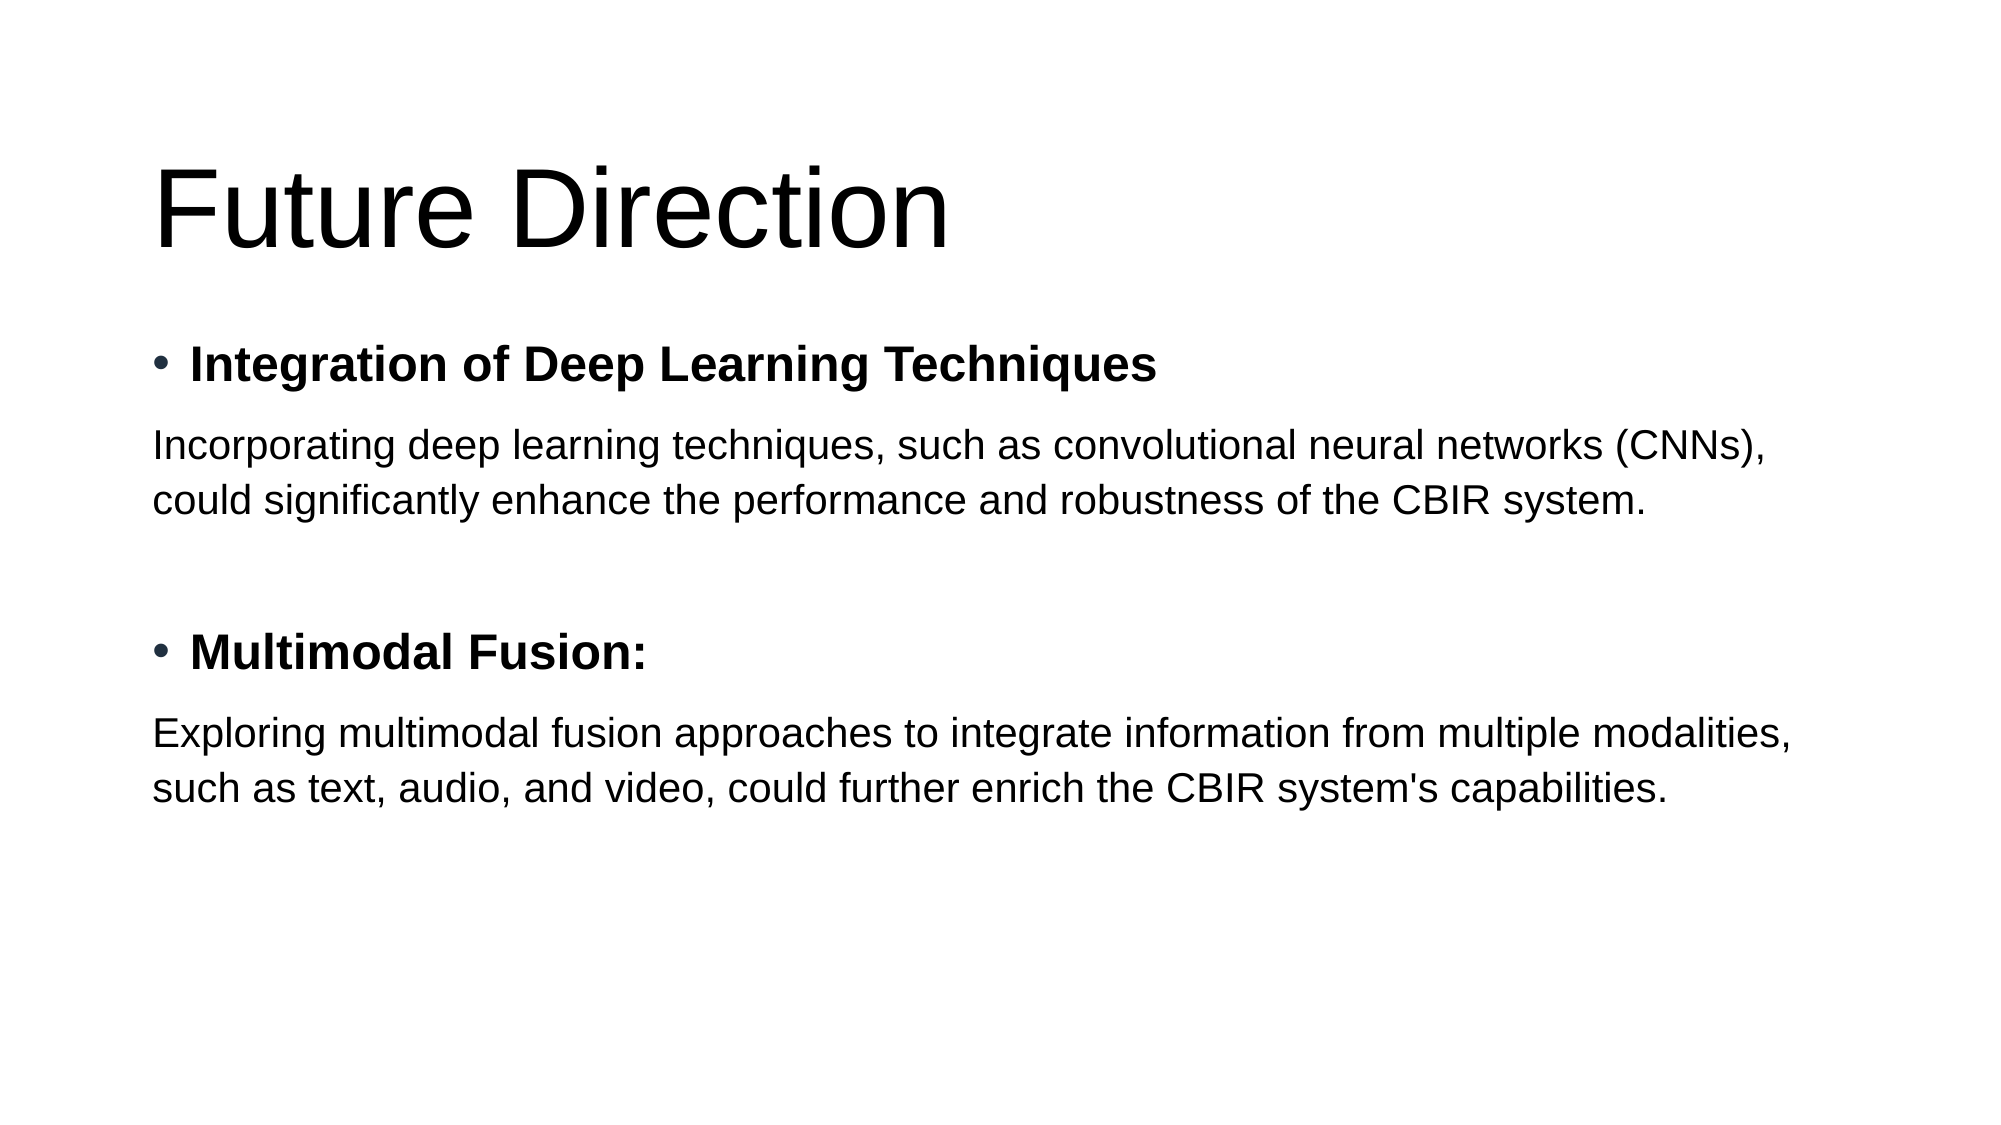

# Future Direction
Integration of Deep Learning Techniques
Incorporating deep learning techniques, such as convolutional neural networks (CNNs), could significantly enhance the performance and robustness of the CBIR system.

Multimodal Fusion:
Exploring multimodal fusion approaches to integrate information from multiple modalities, such as text, audio, and video, could further enrich the CBIR system's capabilities.